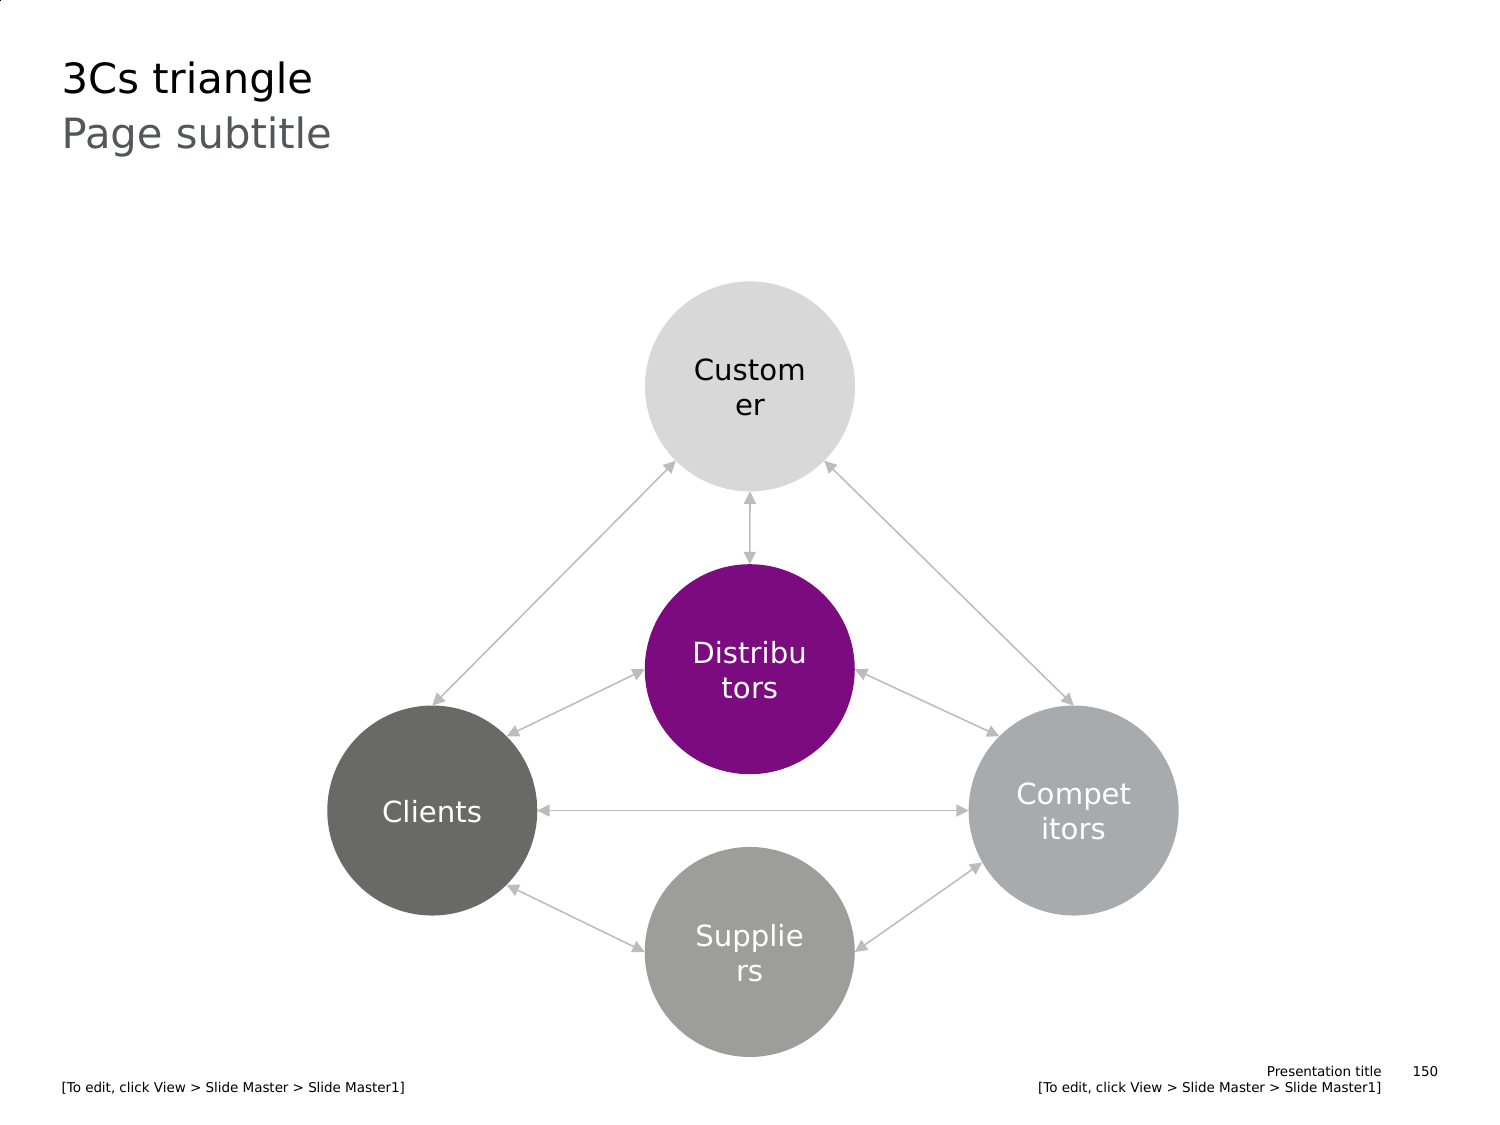

# 3Cs triangle
Page subtitle
Customer
Distributors
Clients
Competitors
Suppliers